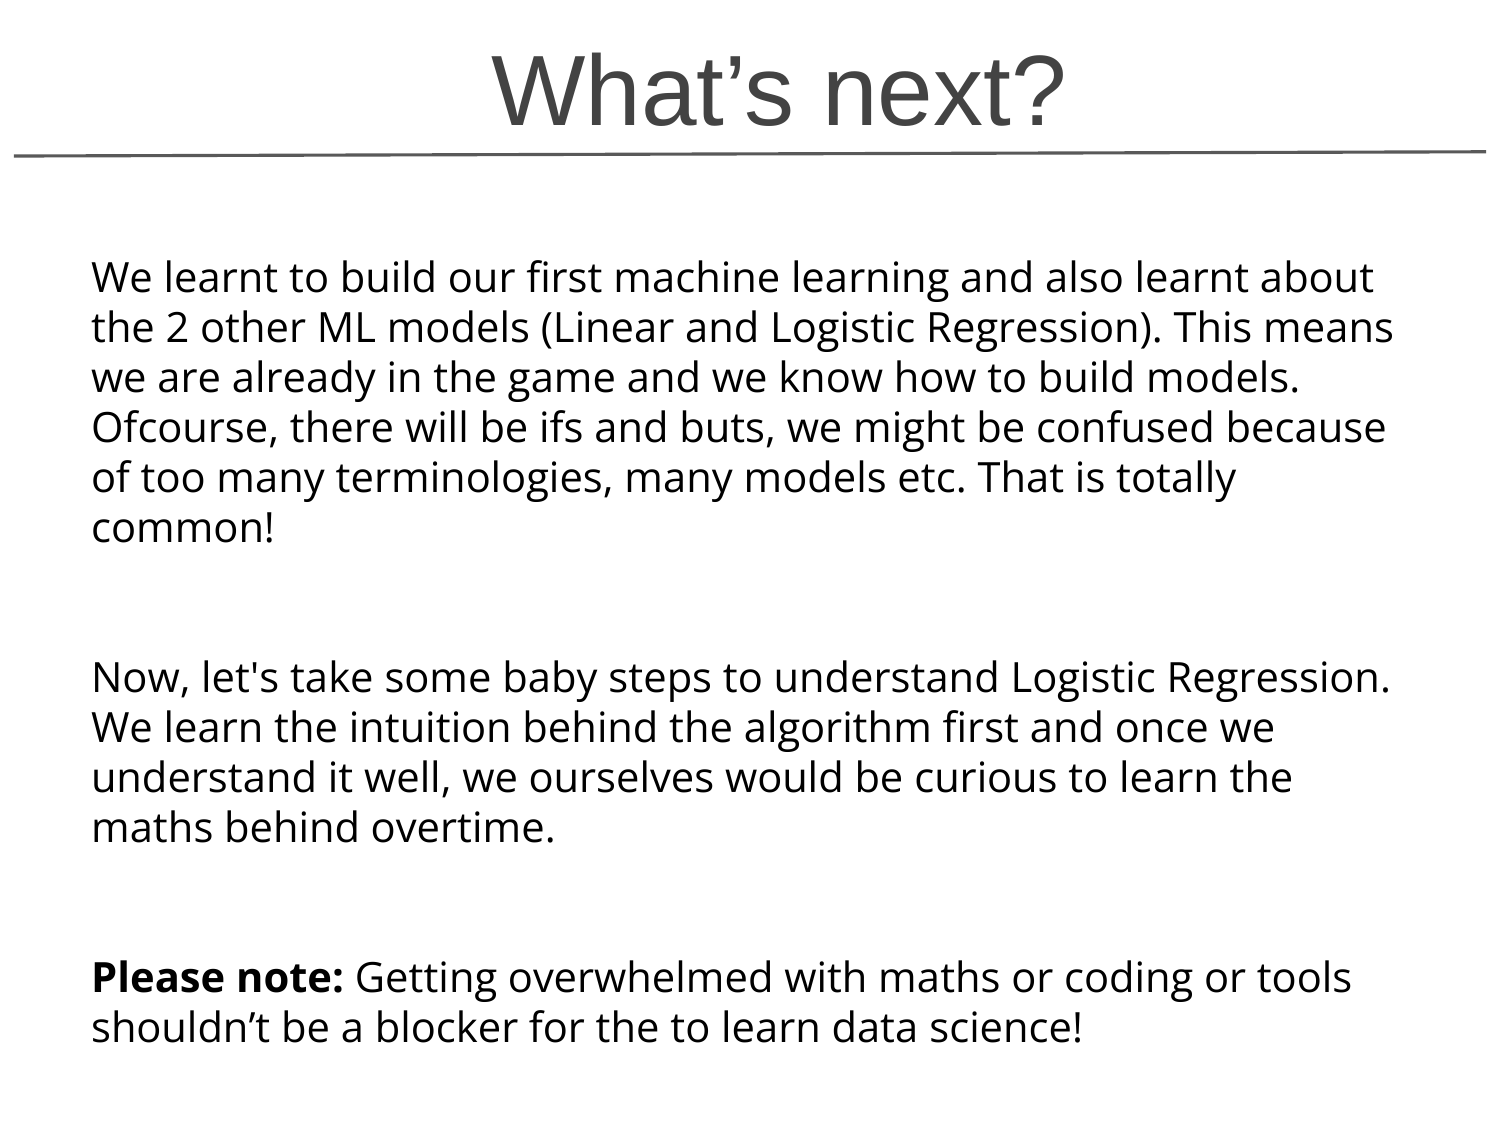

What’s next?
We learnt to build our first machine learning and also learnt about the 2 other ML models (Linear and Logistic Regression). This means we are already in the game and we know how to build models. Ofcourse, there will be ifs and buts, we might be confused because of too many terminologies, many models etc. That is totally common!

Now, let's take some baby steps to understand Logistic Regression.  We learn the intuition behind the algorithm first and once we understand it well, we ourselves would be curious to learn the maths behind overtime.

Please note: Getting overwhelmed with maths or coding or tools shouldn’t be a blocker for the to learn data science!